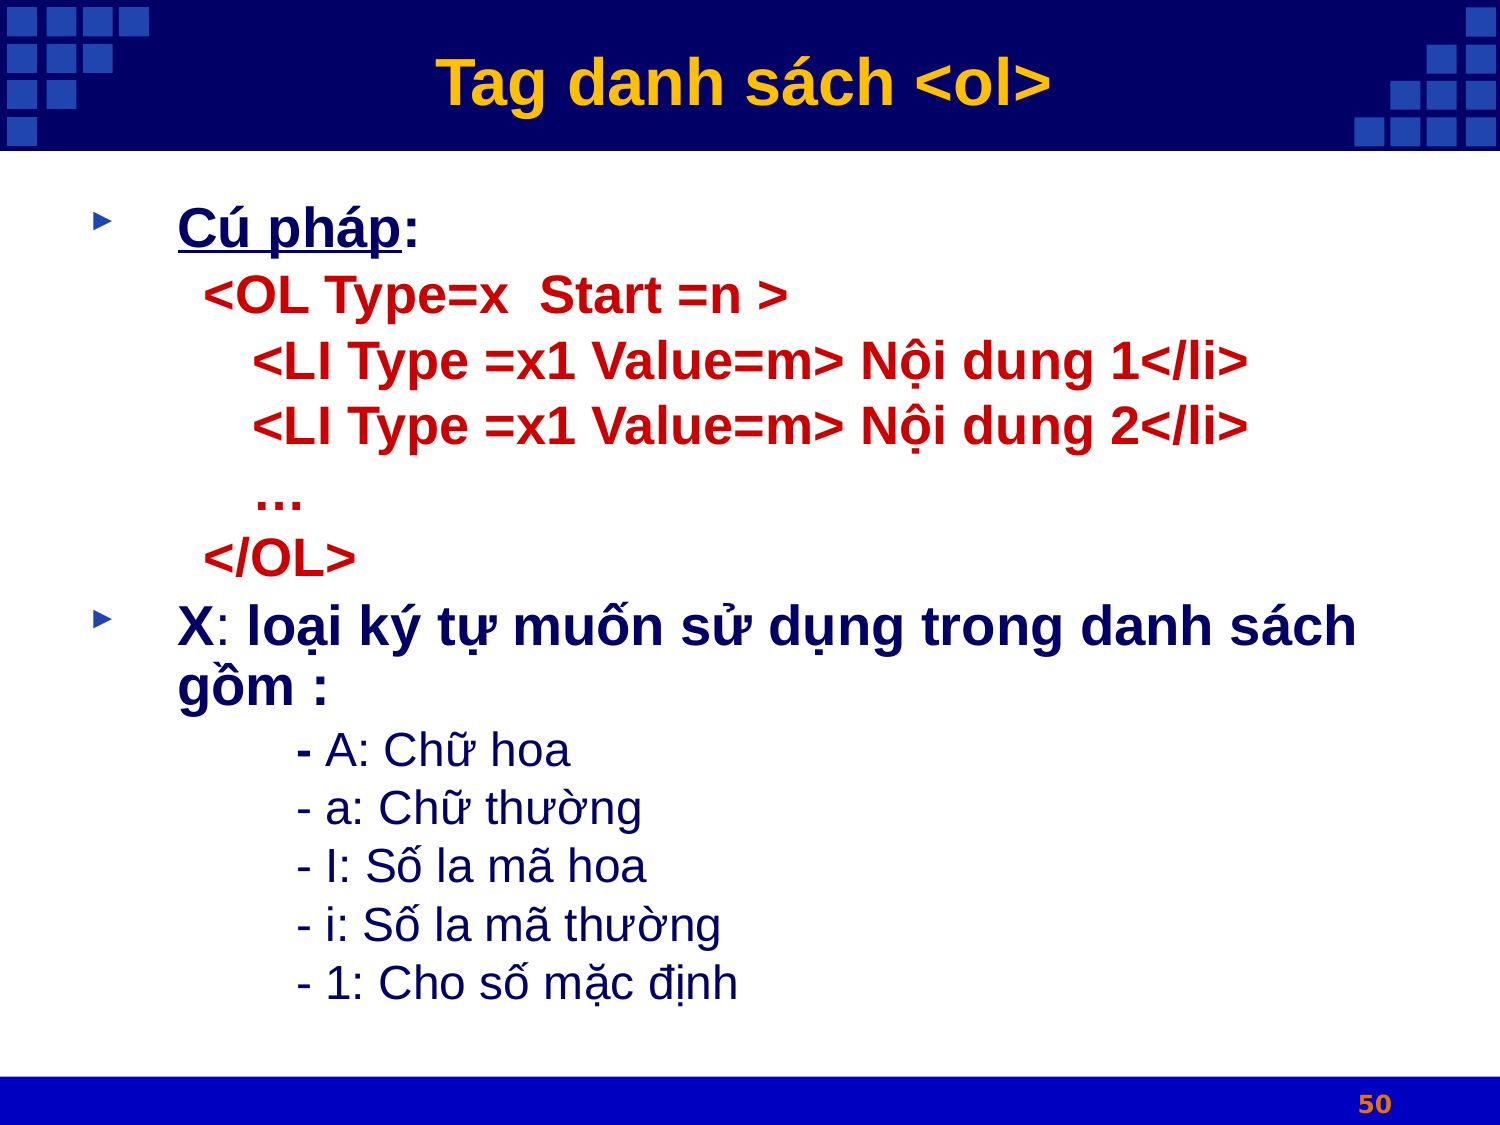

# Tag danh sách <ol>
Cú pháp:
<OL Type=x  Start =n >
<LI Type =x1 Value=m> Nội dung 1</li>
<LI Type =x1 Value=m> Nội dung 2</li>
…
</OL>
X: loại ký tự muốn sử dụng trong danh sách gồm :
	- A: Chữ hoa
	- a: Chữ thường
	- I: Số la mã hoa
	- i: Số la mã thường
	- 1: Cho số mặc định

50